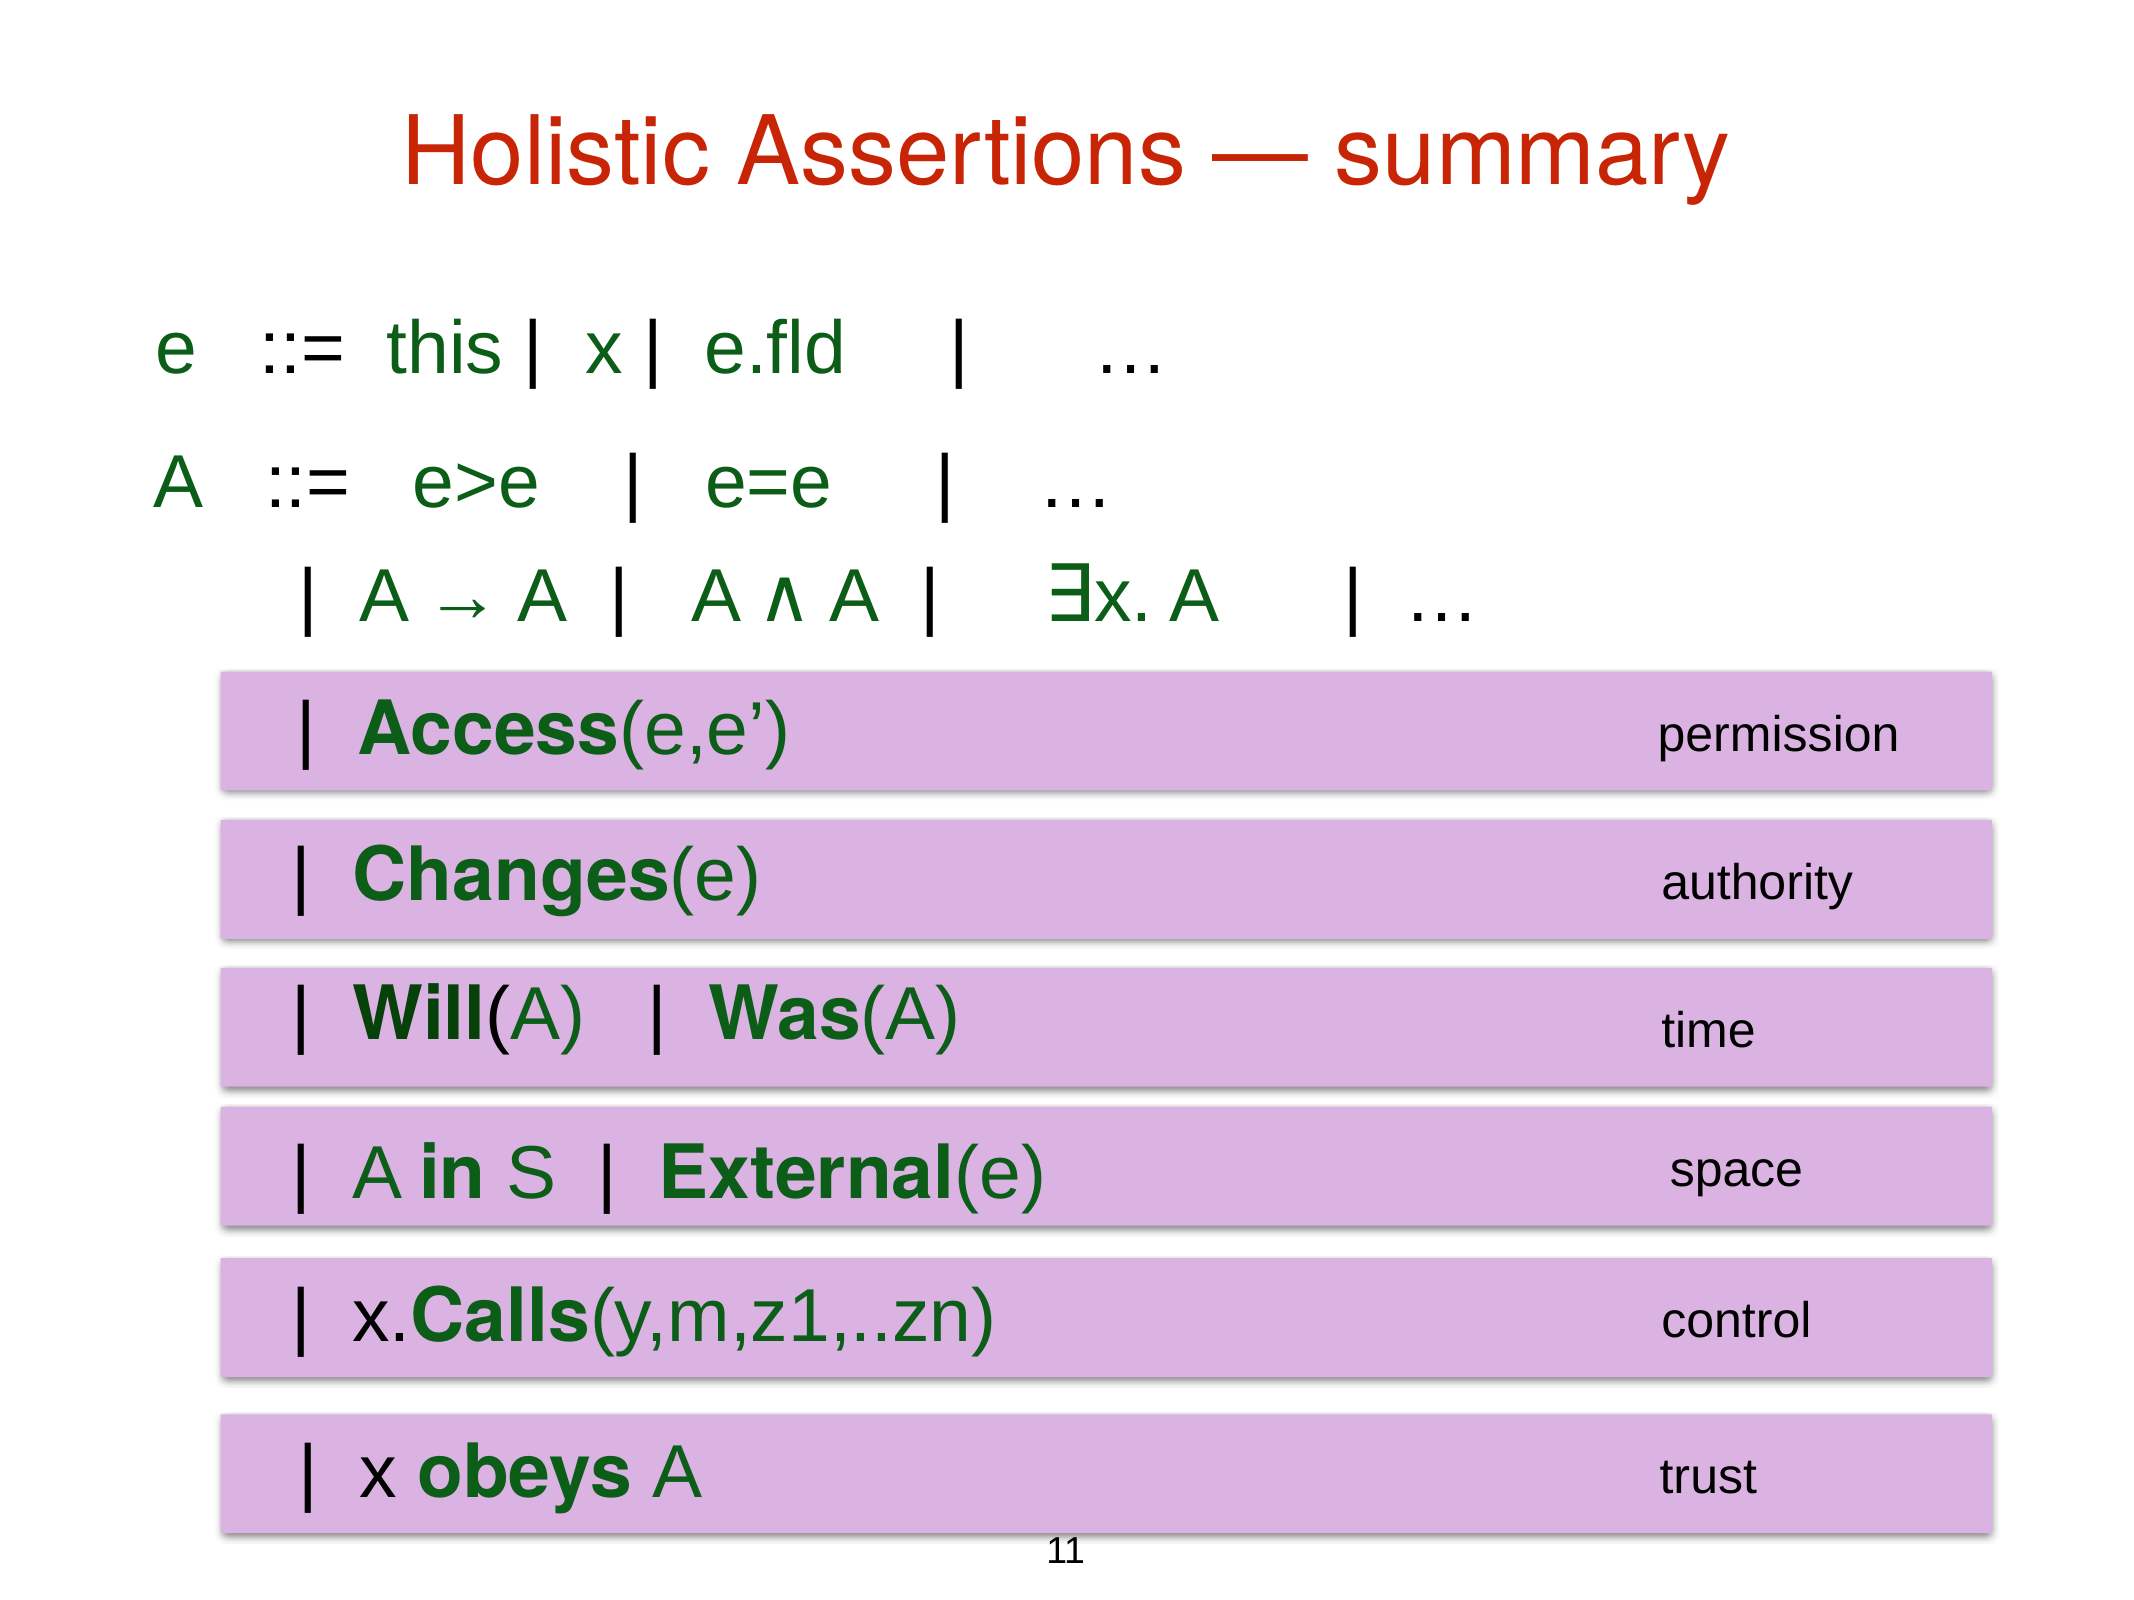

Holistic Assertions — summary
e   ::=  this |  x |  e.fld     |      …
A   ::=   e>e    |   e=e     |    …
  |  A → A  |   A ∧ A  |     ∃x. A      |  …
  |  Access(e,e’)
                                                                                                permission
  |  Changes(e)
                                                                                             authority
  |  Will(A)   |  Was(A)
                                                                                      time
                                                                                          space
  |  A in S  |  External(e)
  |  x.Calls(y,m,z1,..zn)
                                                                                          control
  |  x obeys A
                                                                                      trust
11